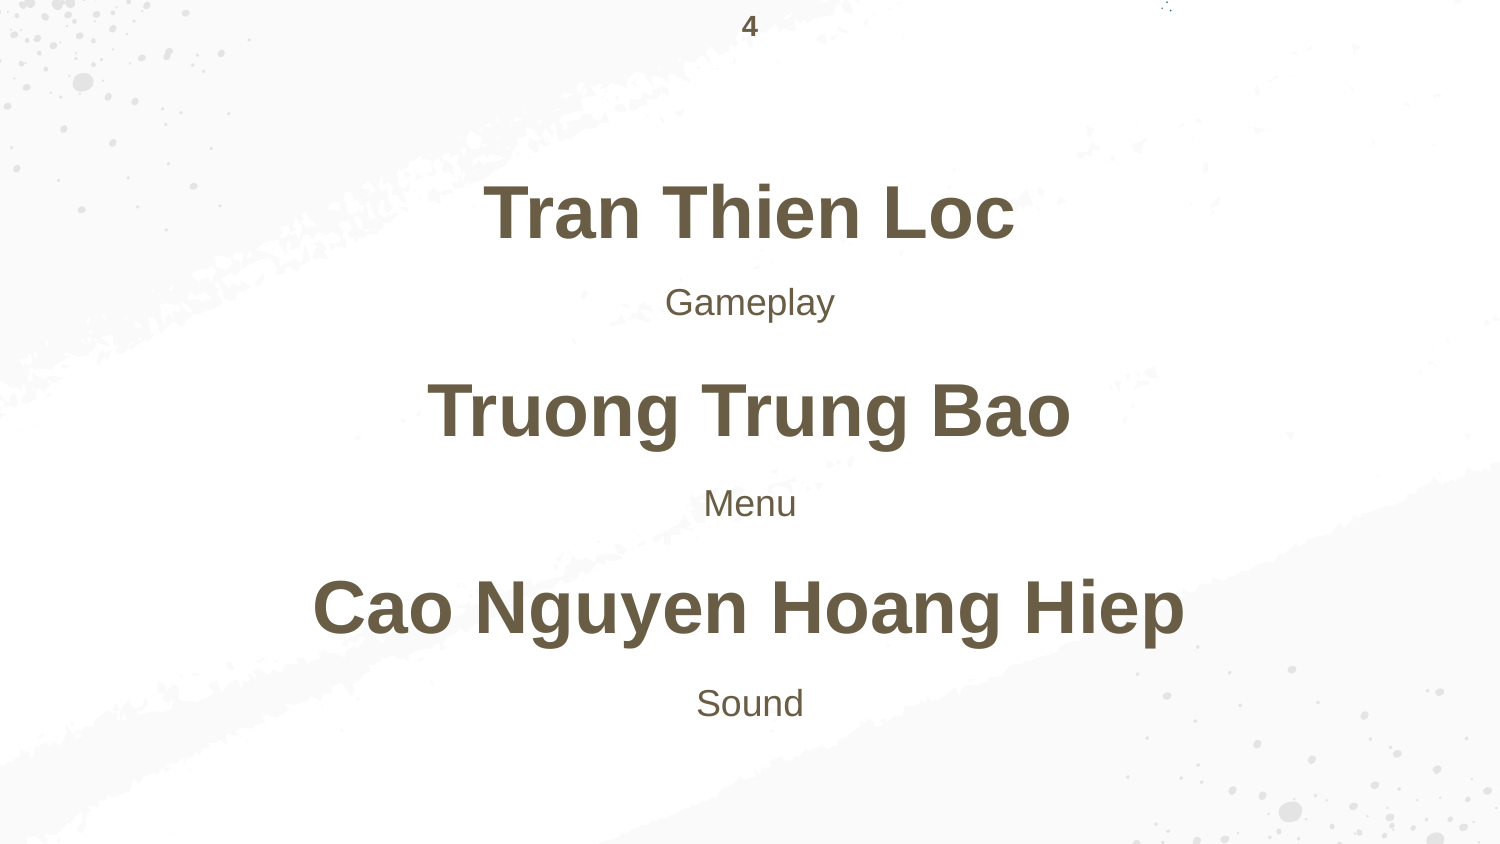

# Tran Thien Loc
Gameplay
Truong Trung Bao
Menu
Cao Nguyen Hoang Hiep
Sound